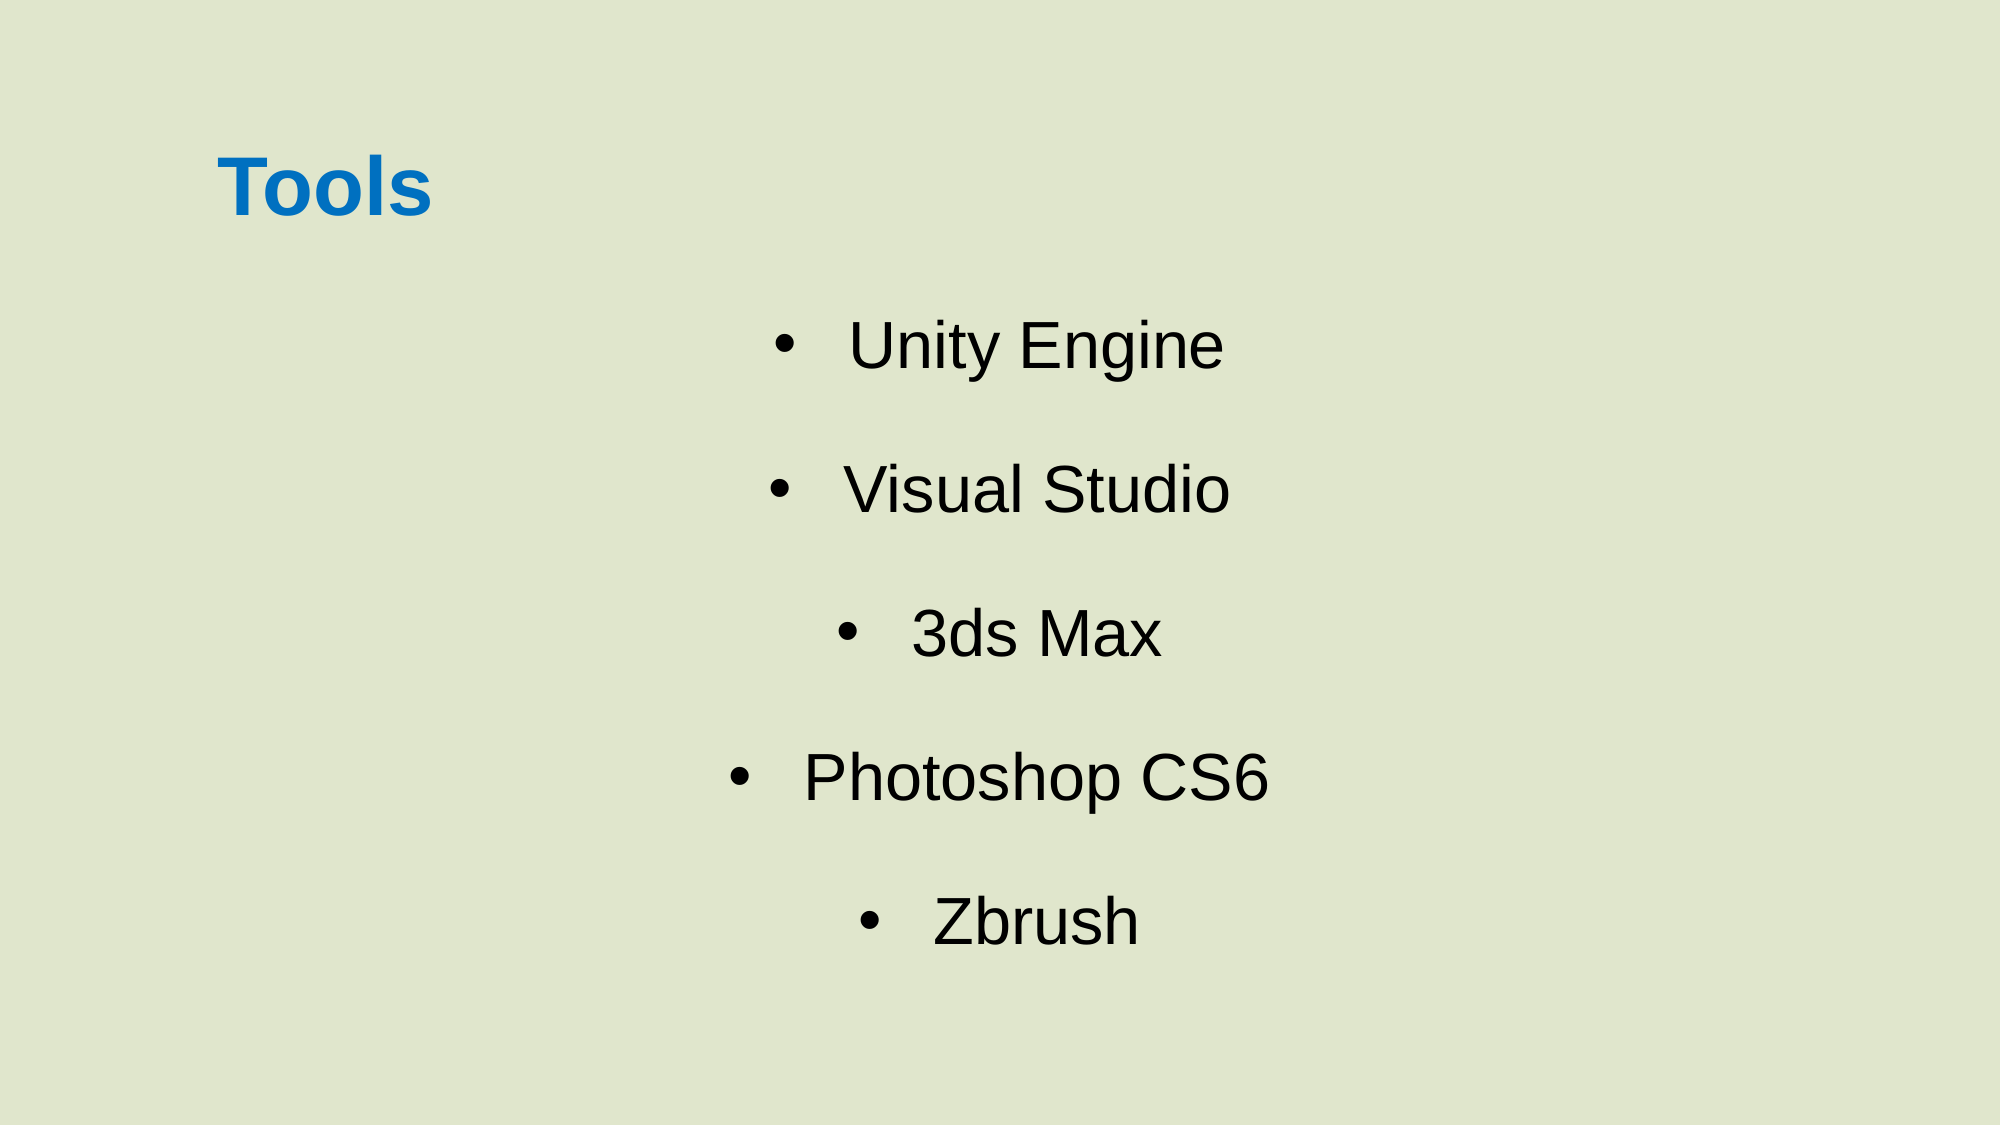

Tools
Unity Engine

Visual Studio

3ds Max

Photoshop CS6

Zbrush